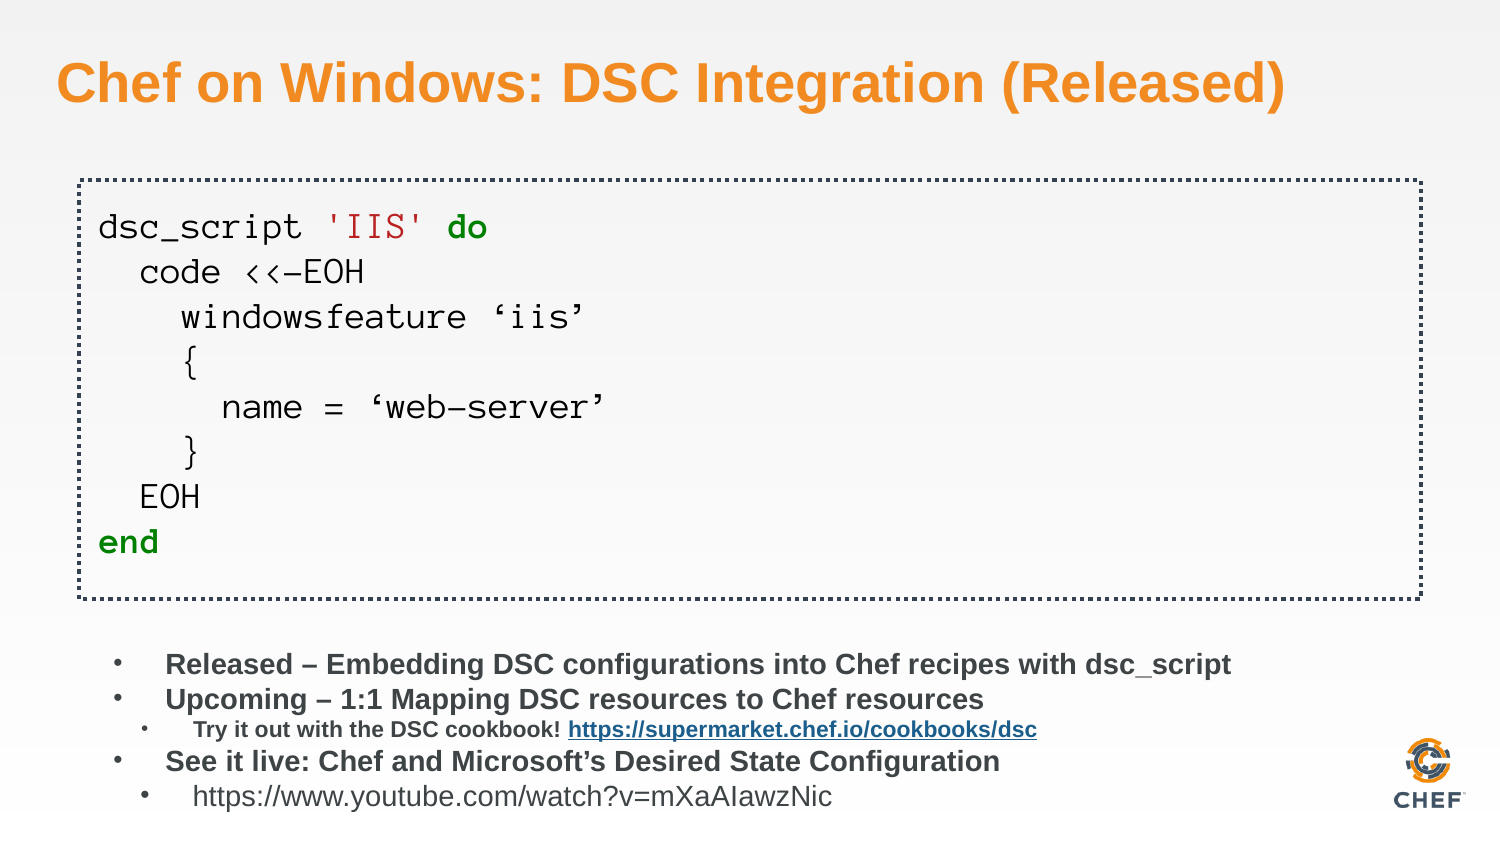

# Chef on Windows: DSC Integration (Released)
dsc_script 'IIS' do
  code <<-EOH
    windowsfeature ‘iis’
    {
      name = ‘web-server’
    }
  EOH
end

Released – Embedding DSC configurations into Chef recipes with dsc_script
Upcoming – 1:1 Mapping DSC resources to Chef resources
Try it out with the DSC cookbook! https://supermarket.chef.io/cookbooks/dsc
See it live: Chef and Microsoft’s Desired State Configuration
https://www.youtube.com/watch?v=mXaAIawzNic